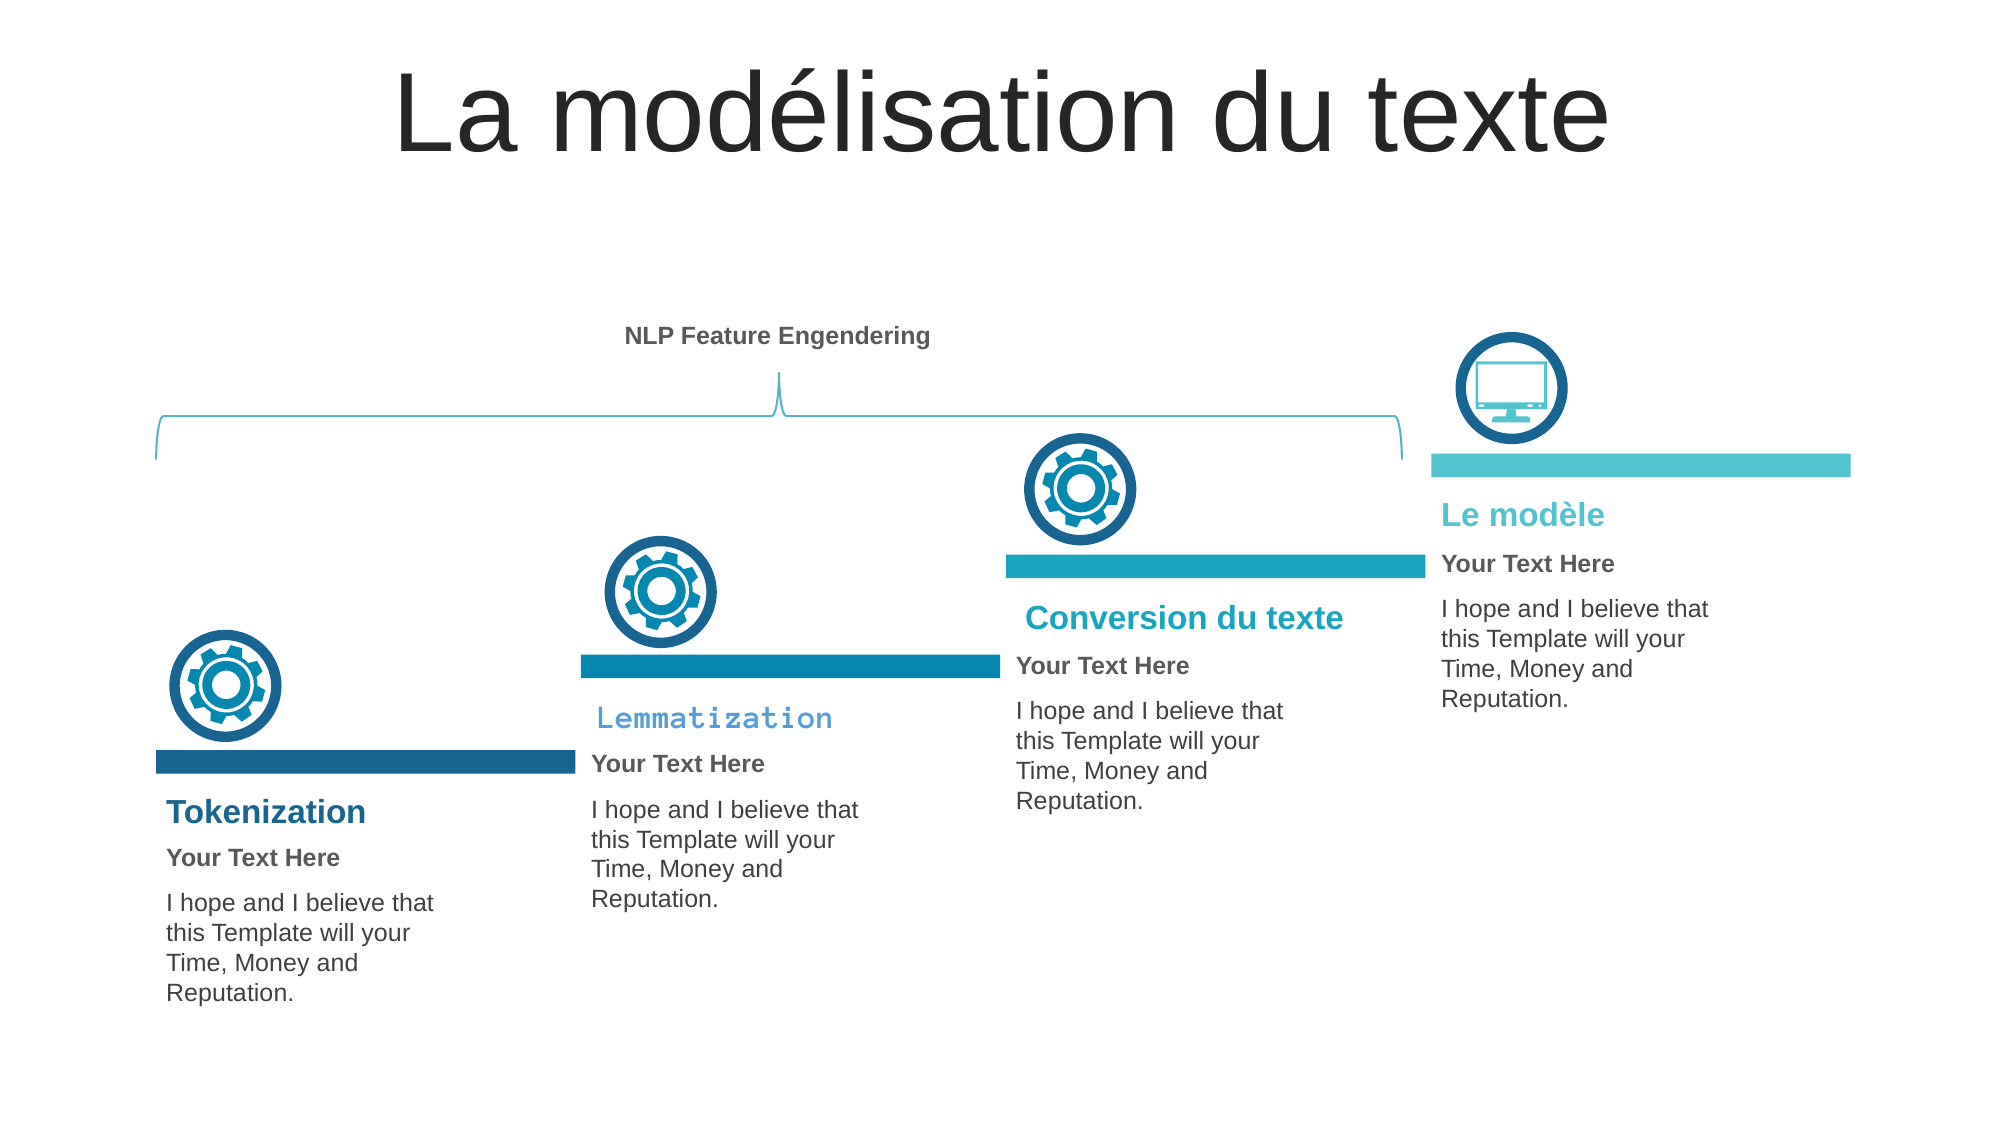

La modélisation du texte
NLP Feature Engendering

Le modèle
Your Text Here
I hope and I believe that this Template will your Time, Money and Reputation.

Conversion du texte

Your Text Here
I hope and I believe that this Template will your Time, Money and Reputation.

Lemmatization

Your Text Here
I hope and I believe that this Template will your Time, Money and Reputation.

Tokenization
Your Text Here
I hope and I believe that this Template will your Time, Money and Reputation.